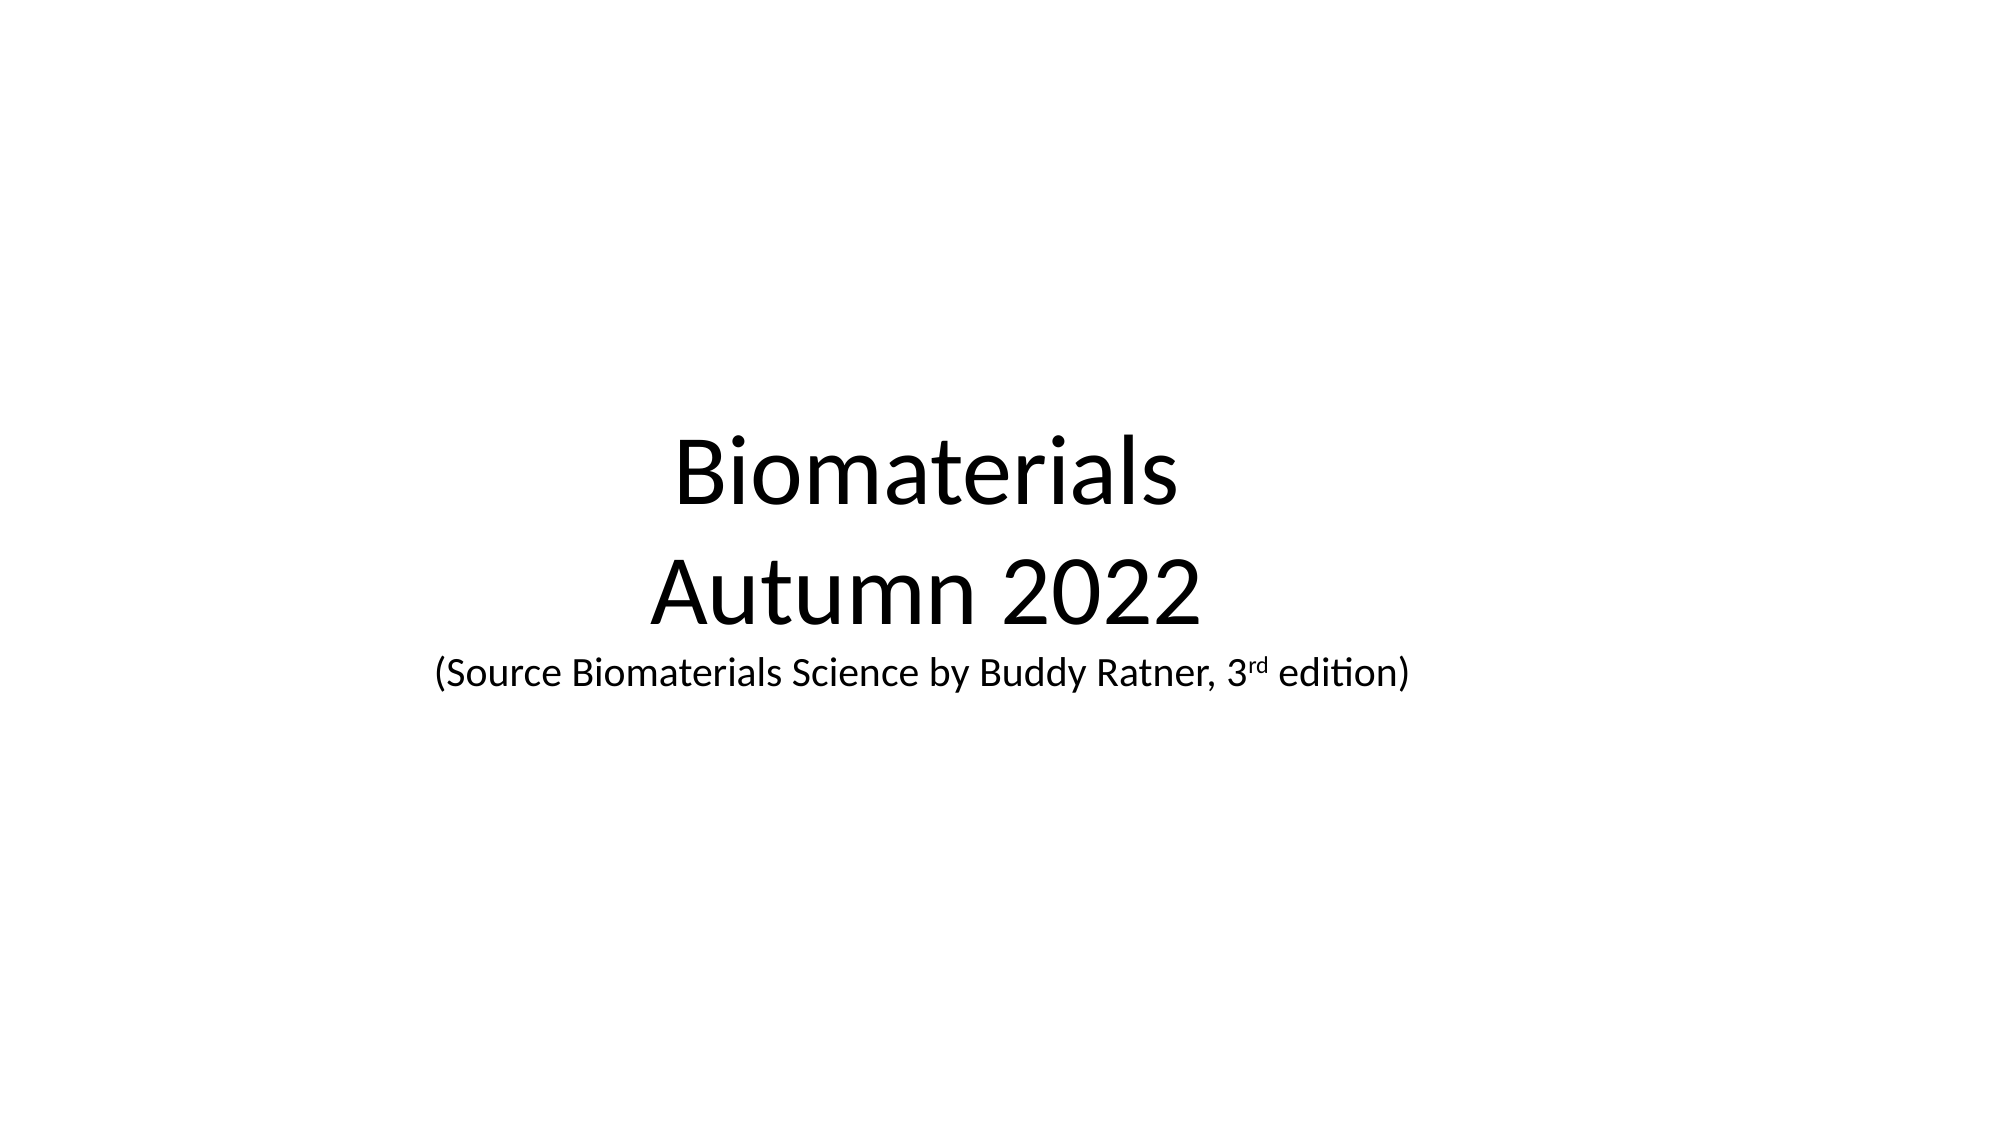

Biomaterials
Autumn 2022
(Source Biomaterials Science by Buddy Ratner, 3rd edition)